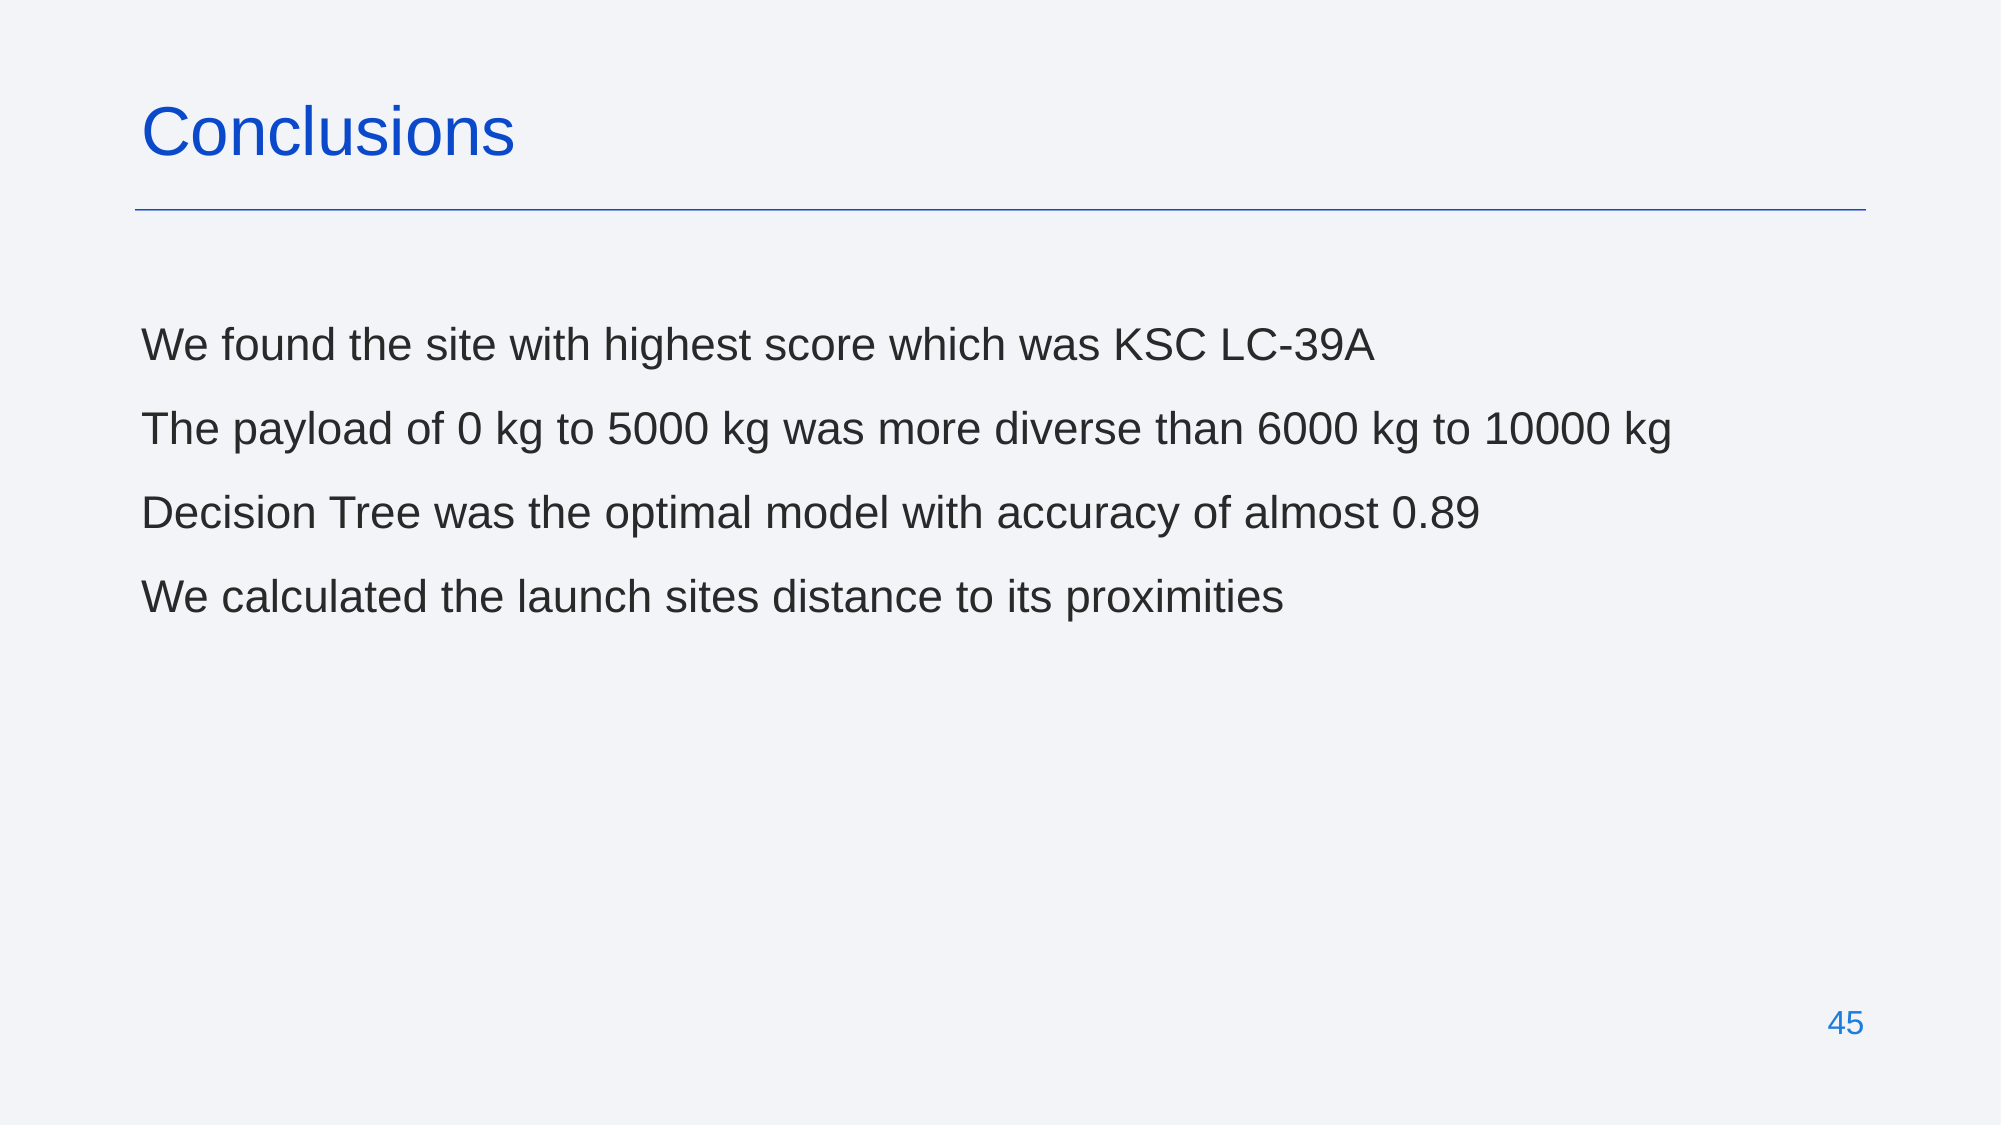

Conclusions
We found the site with highest score which was KSC LC-39A
The payload of 0 kg to 5000 kg was more diverse than 6000 kg to 10000 kg
Decision Tree was the optimal model with accuracy of almost 0.89
We calculated the launch sites distance to its proximities

45